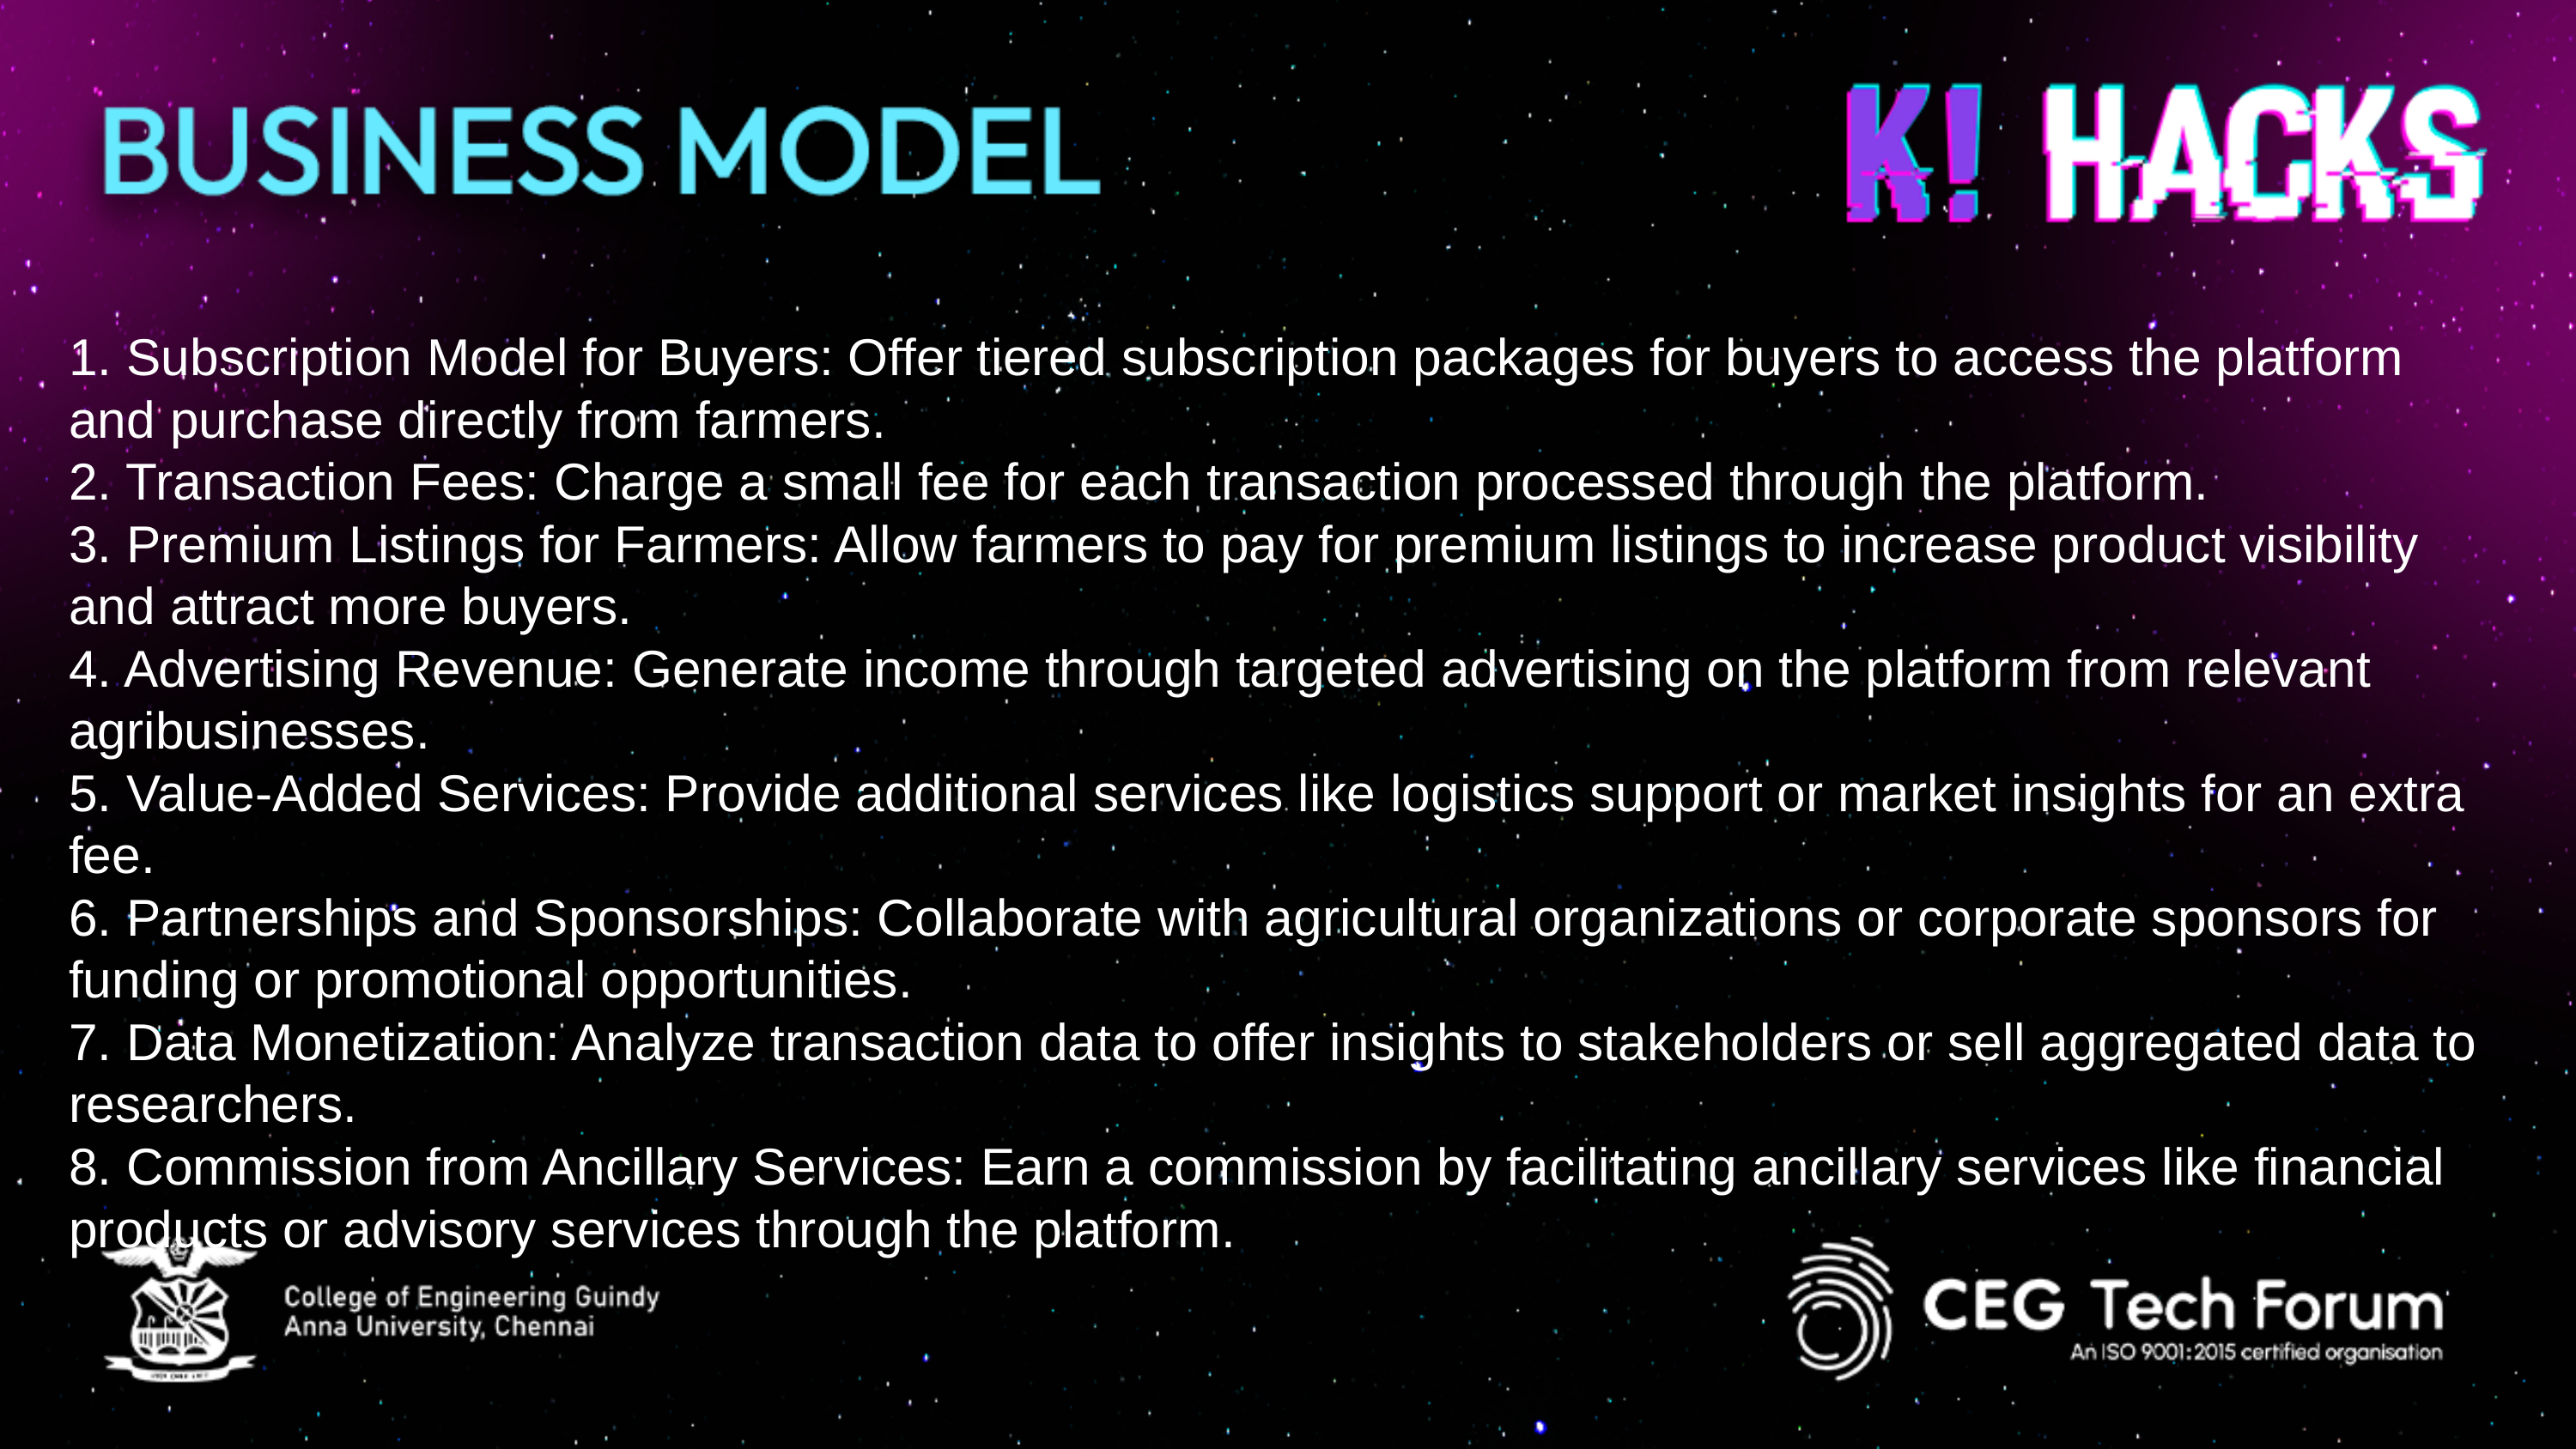

1. Subscription Model for Buyers: Offer tiered subscription packages for buyers to access the platform and purchase directly from farmers.
2. Transaction Fees: Charge a small fee for each transaction processed through the platform.
3. Premium Listings for Farmers: Allow farmers to pay for premium listings to increase product visibility and attract more buyers.
4. Advertising Revenue: Generate income through targeted advertising on the platform from relevant agribusinesses.
5. Value-Added Services: Provide additional services like logistics support or market insights for an extra fee.
6. Partnerships and Sponsorships: Collaborate with agricultural organizations or corporate sponsors for funding or promotional opportunities.
7. Data Monetization: Analyze transaction data to offer insights to stakeholders or sell aggregated data to researchers.
8. Commission from Ancillary Services: Earn a commission by facilitating ancillary services like financial products or advisory services through the platform.